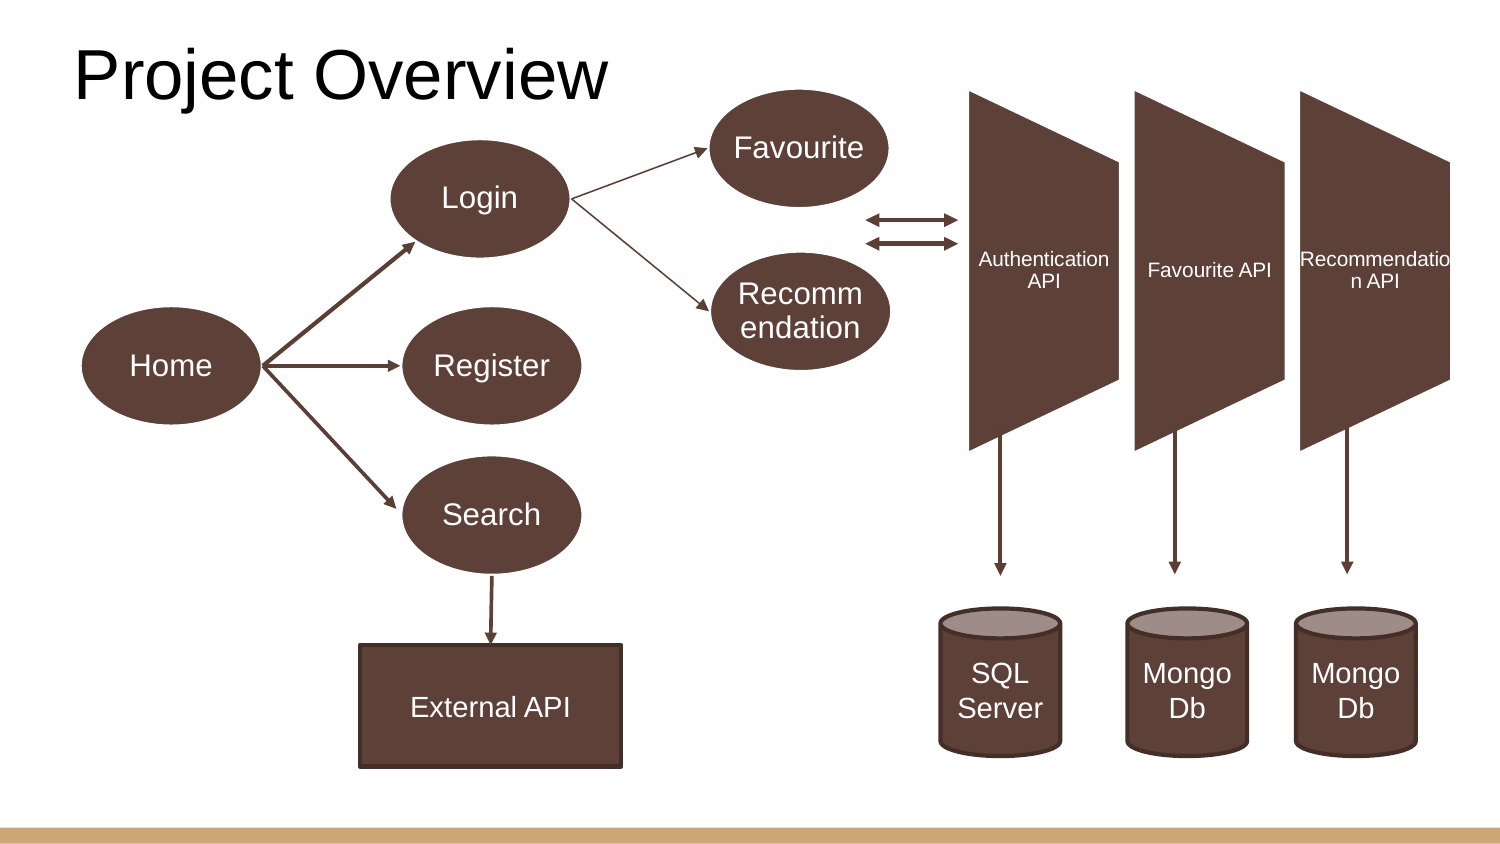

Project Overview

Favourite
Authentication API
Favourite API
Recommendation API

Login

Recommendation

Home

Register

Search
SQL
Server
Mongo
Db
Mongo
Db
External API